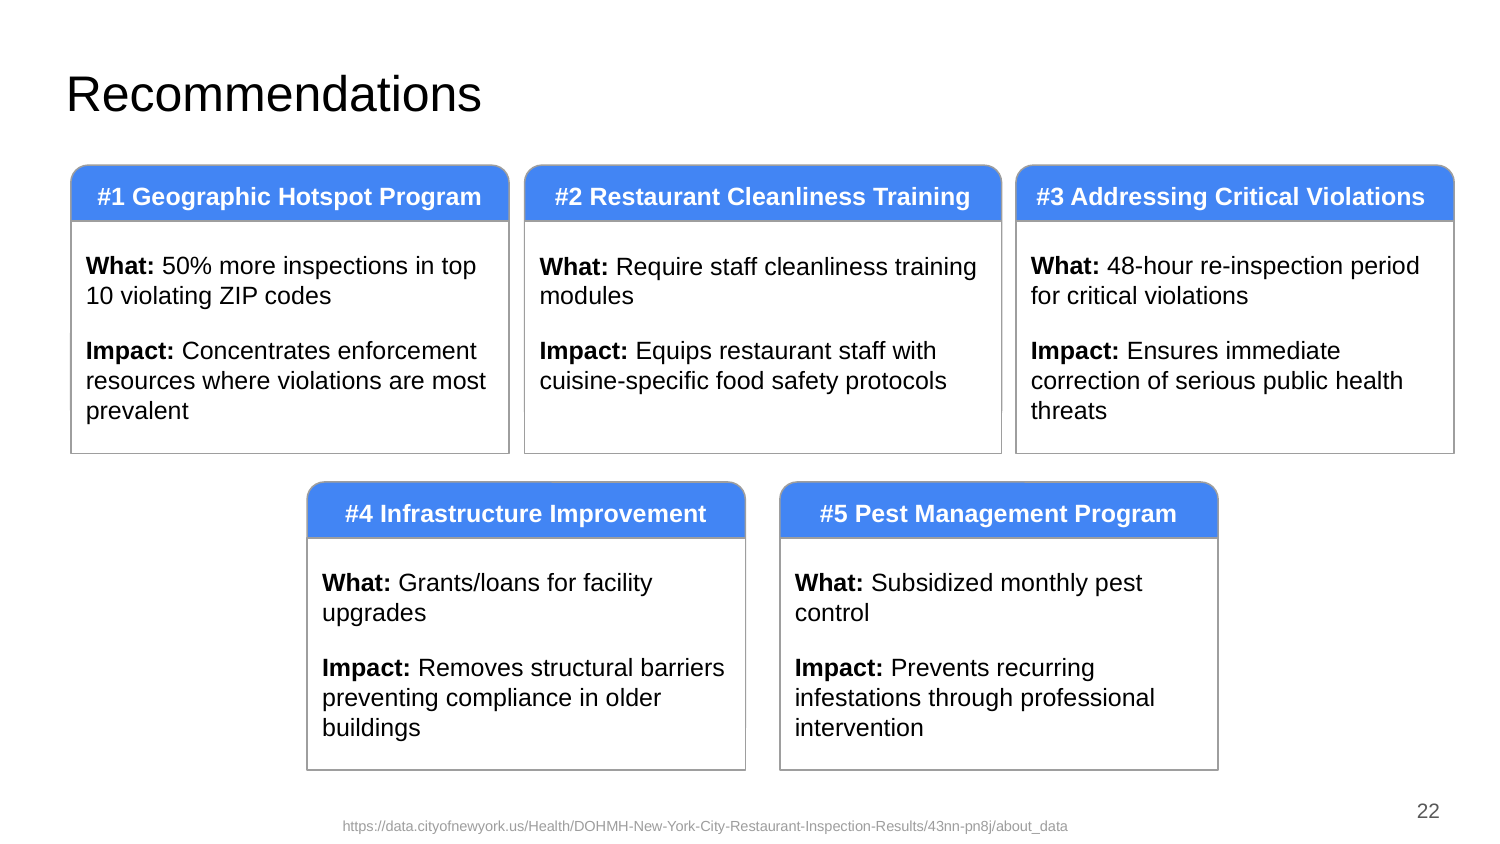

# Recommendations
#3 Addressing Critical Violations
#1 Geographic Hotspot Program

#2 Restaurant Cleanliness Training

What: 48-hour re-inspection period for critical violations
Impact: Ensures immediate correction of serious public health threats

What: 50% more inspections in top 10 violating ZIP codes
Impact: Concentrates enforcement resources where violations are most prevalent
What: Require staff cleanliness training modules
Impact: Equips restaurant staff with cuisine-specific food safety protocols

#5 Pest Management Program
#4 Infrastructure Improvement

What: Subsidized monthly pest control
Impact: Prevents recurring infestations through professional intervention

What: Grants/loans for facility upgrades
Impact: Removes structural barriers preventing compliance in older buildings

22
https://data.cityofnewyork.us/Health/DOHMH-New-York-City-Restaurant-Inspection-Results/43nn-pn8j/about_data